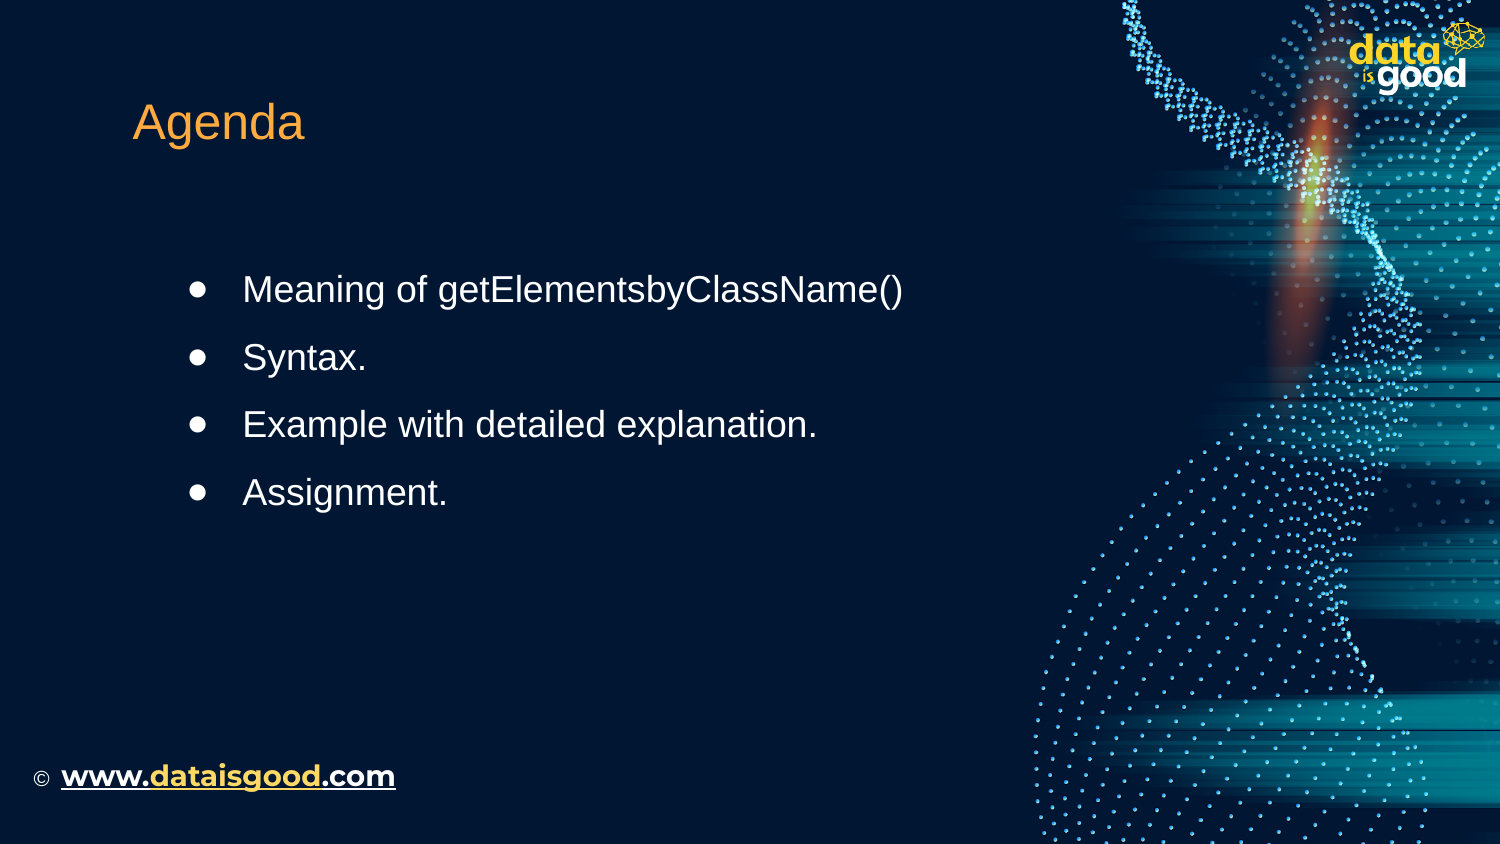

# Agenda
Meaning of getElementsbyClassName()
Syntax.
Example with detailed explanation.
Assignment.